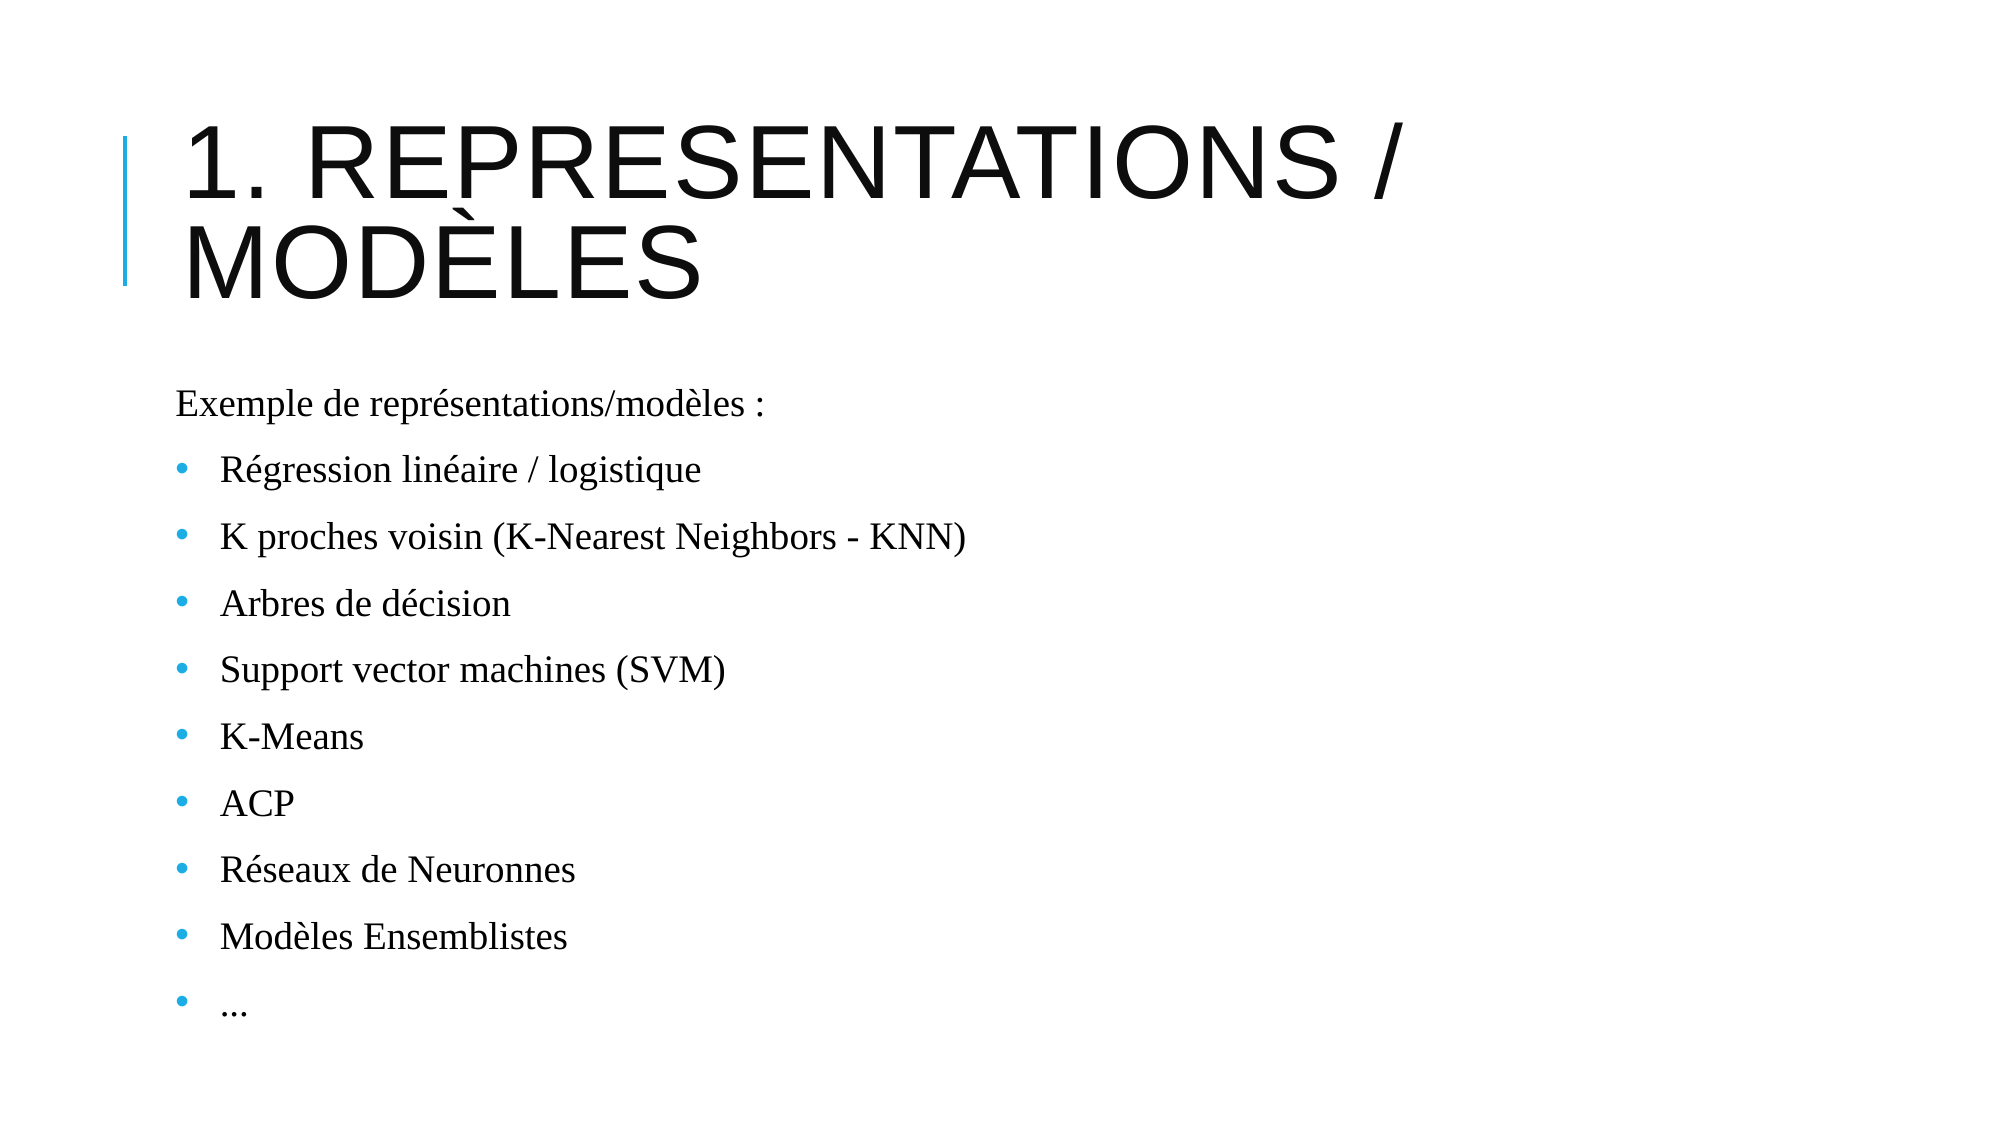

# 1. Representations / Modèles
Exemple de représentations/modèles :
Régression linéaire / logistique
K proches voisin (K-Nearest Neighbors - KNN)
Arbres de décision
Support vector machines (SVM)
K-Means
ACP
Réseaux de Neuronnes
Modèles Ensemblistes
...